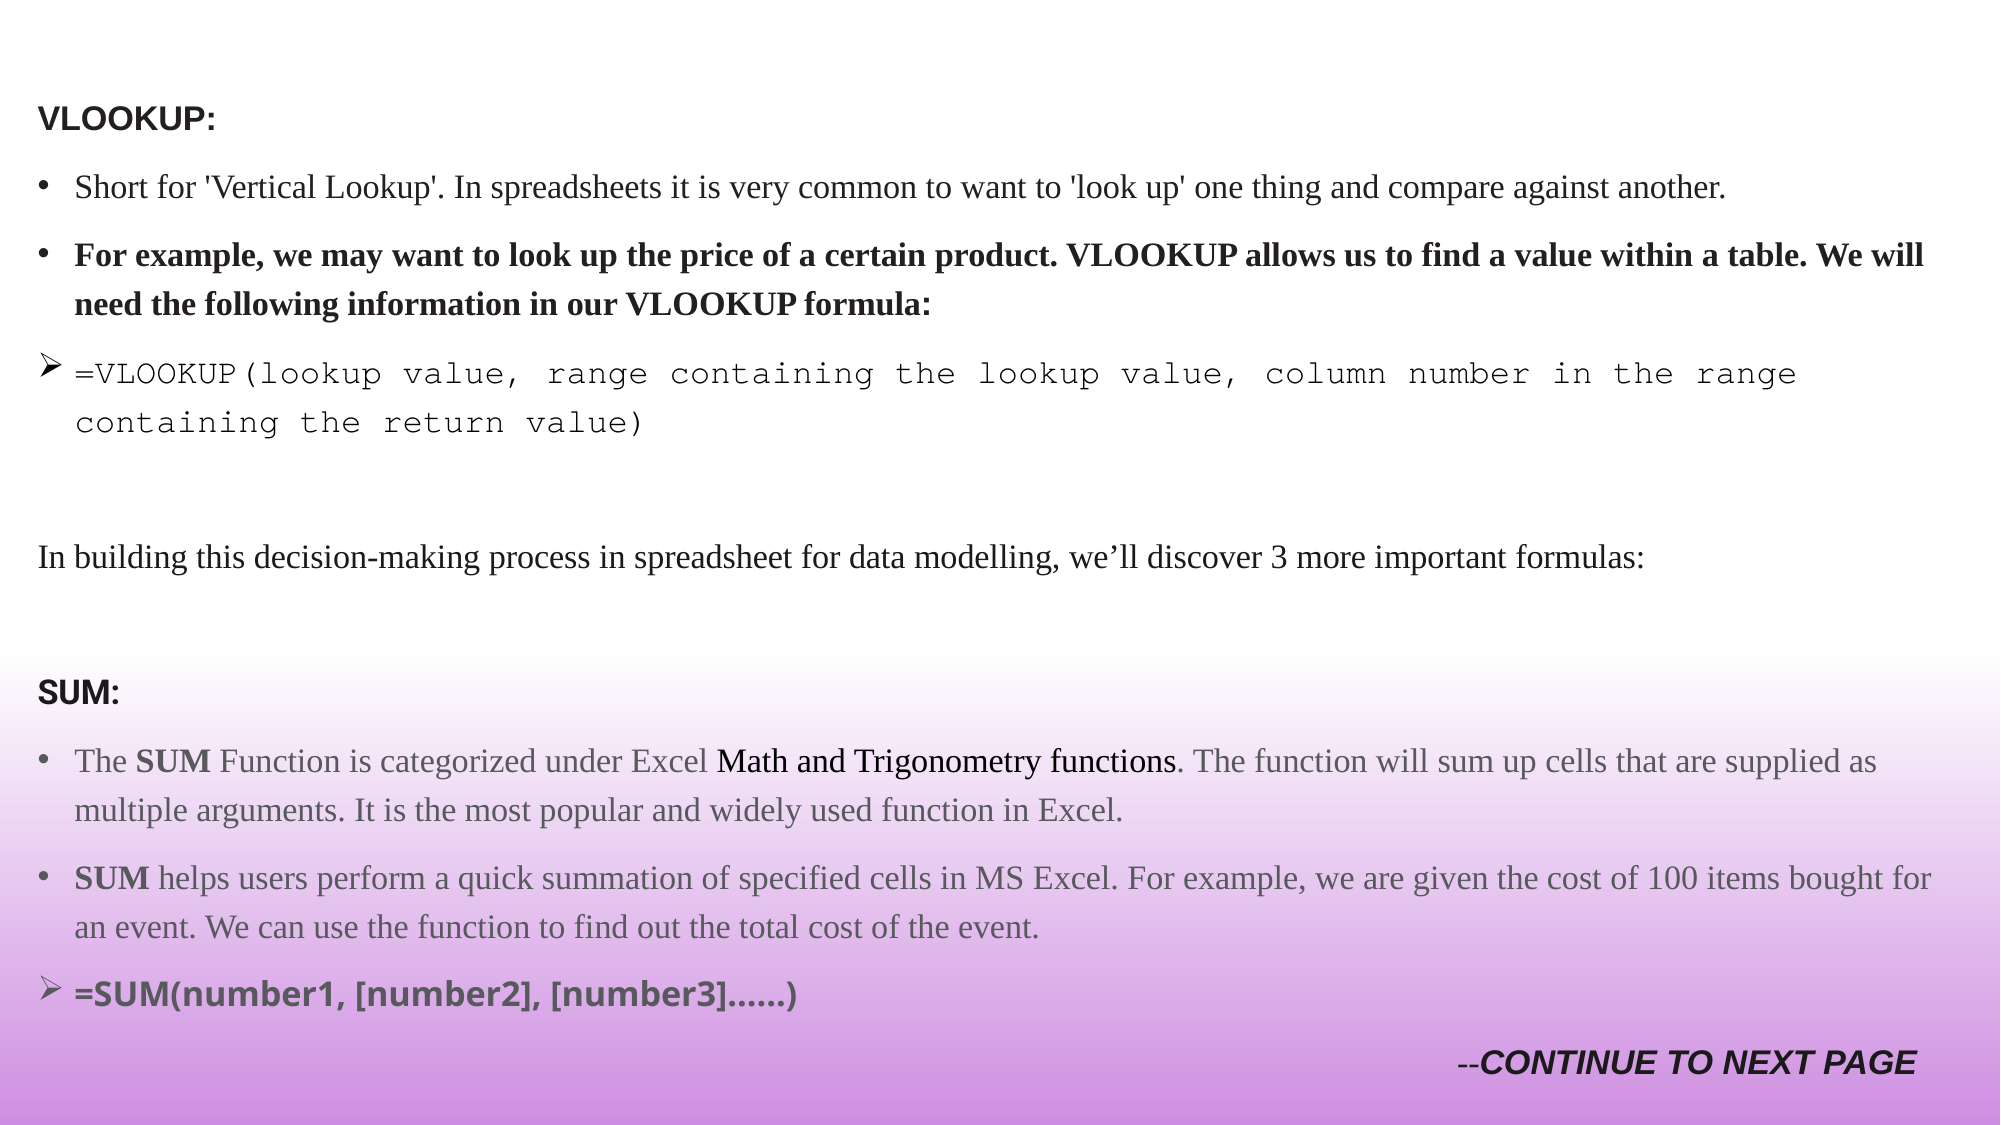

VLOOKUP:
Short for 'Vertical Lookup'. In spreadsheets it is very common to want to 'look up' one thing and compare against another.
For example, we may want to look up the price of a certain product. VLOOKUP allows us to find a value within a table. We will need the following information in our VLOOKUP formula:
=VLOOKUP(lookup value, range containing the lookup value, column number in the range containing the return value)

In building this decision-making process in spreadsheet for data modelling, we’ll discover 3 more important formulas:

SUM:
The SUM Function is categorized under Excel Math and Trigonometry functions. The function will sum up cells that are supplied as multiple arguments. It is the most popular and widely used function in Excel.
SUM helps users perform a quick summation of specified cells in MS Excel. For example, we are given the cost of 100 items bought for an event. We can use the function to find out the total cost of the event.
=SUM(number1, [number2], [number3]……)
                                                                                                                                                                       --CONTINUE TO NEXT PAGE